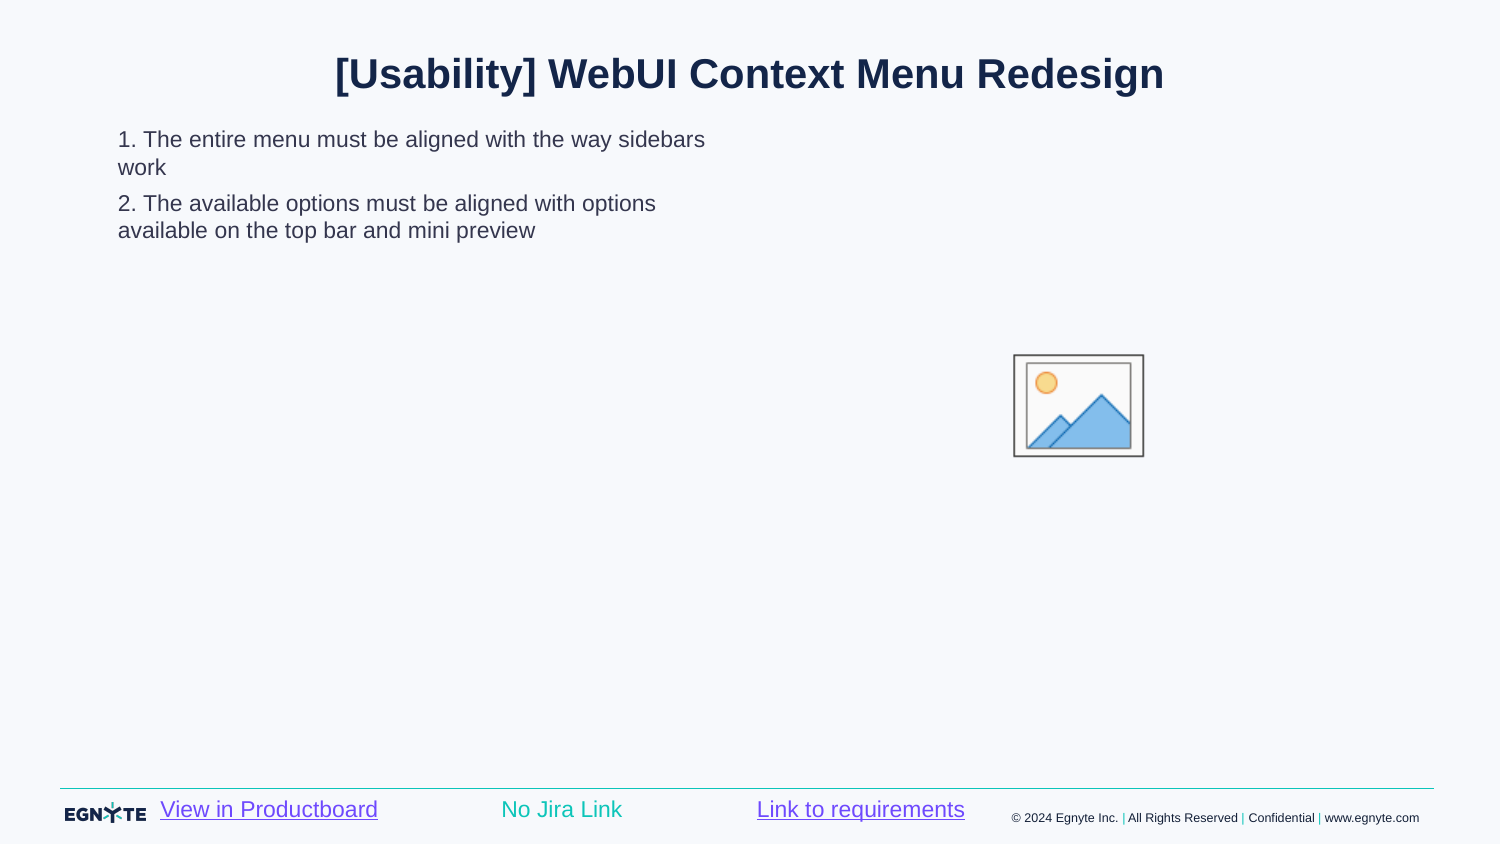

# [Usability] WebUI Context Menu Redesign
1. The entire menu must be aligned with the way sidebars work
2. The available options must be aligned with options available on the top bar and mini preview

Link to requirements
No Jira Link
View in Productboard